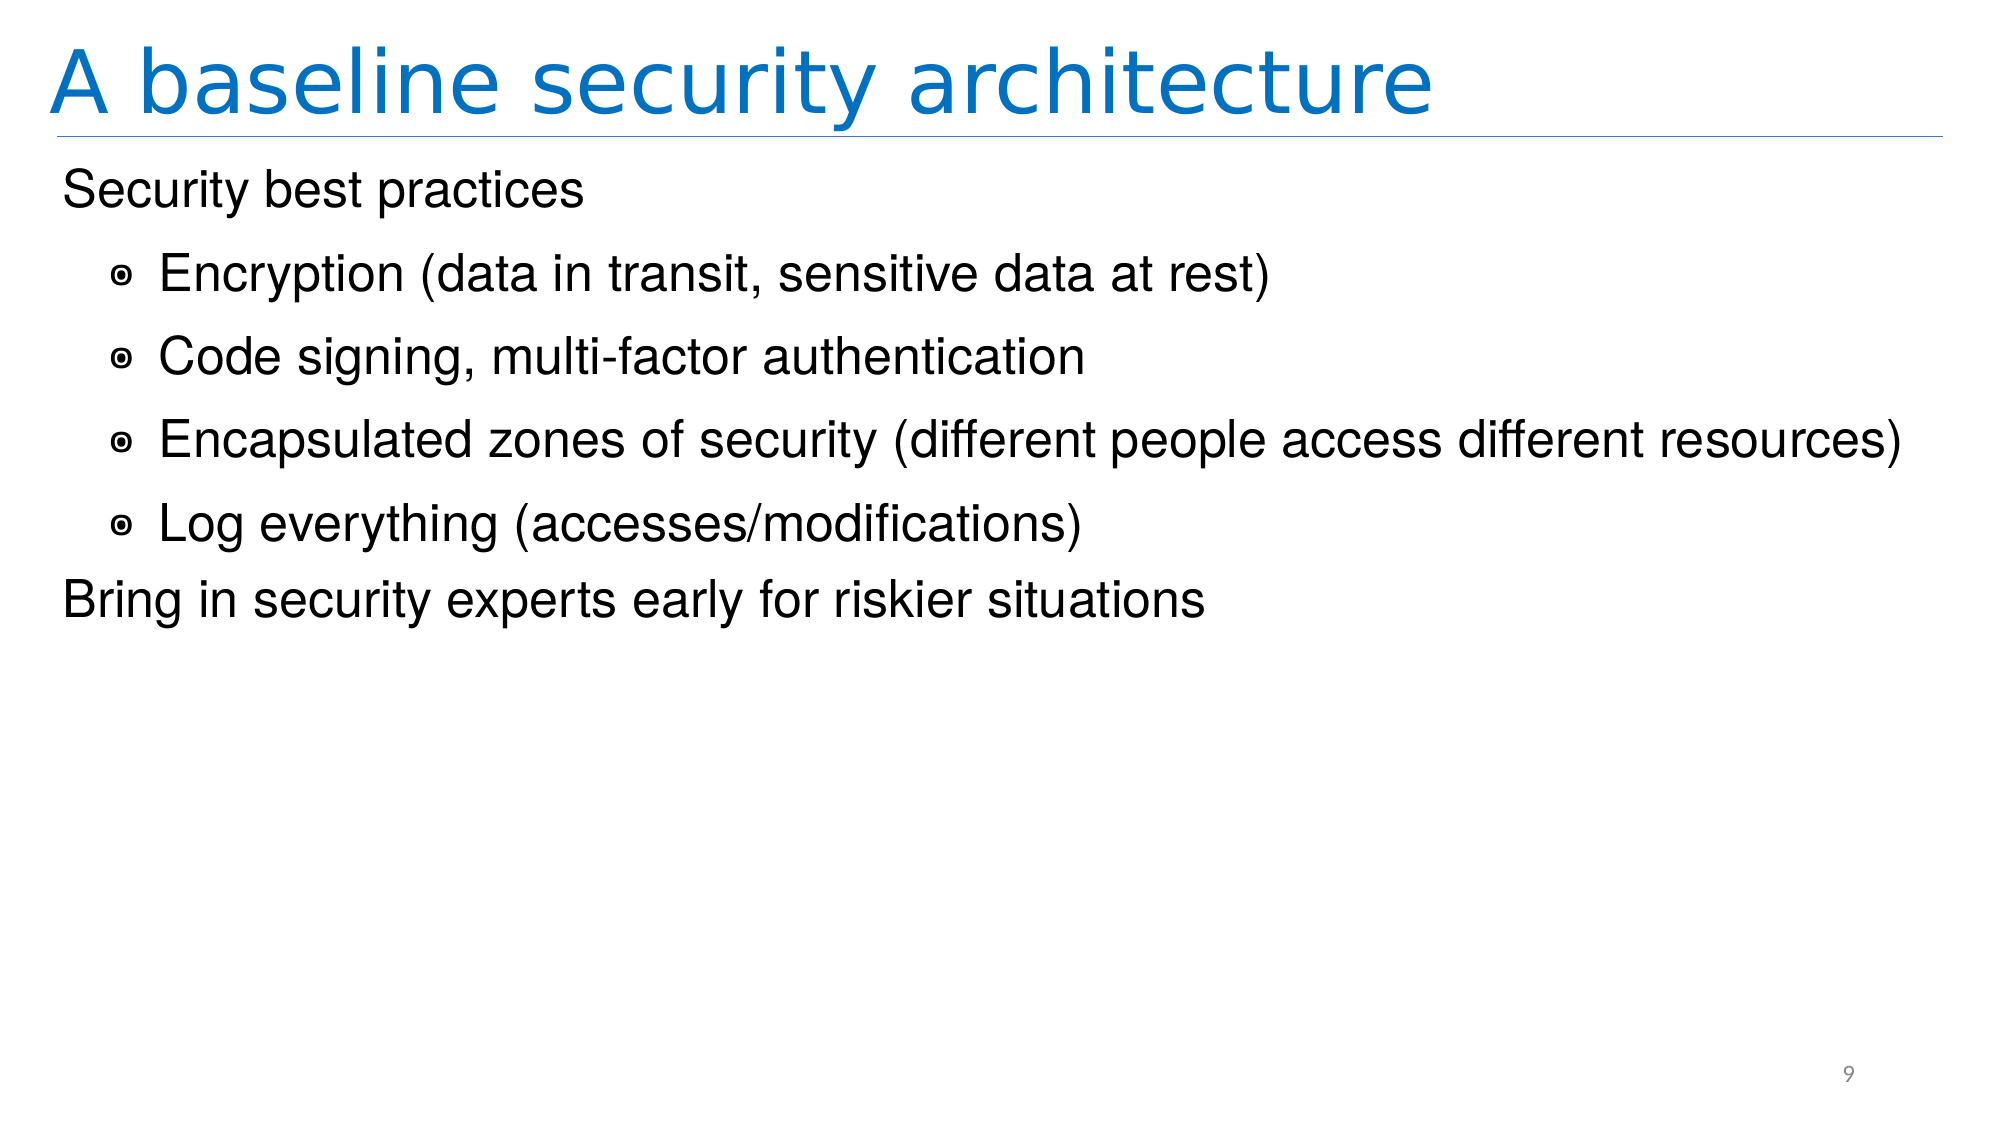

# A baseline security architecture
Security best practices
Encryption (data in transit, sensitive data at rest)
Code signing, multi-factor authentication
Encapsulated zones of security (different people access different resources)
Log everything (accesses/modifications)
Bring in security experts early for riskier situations
9